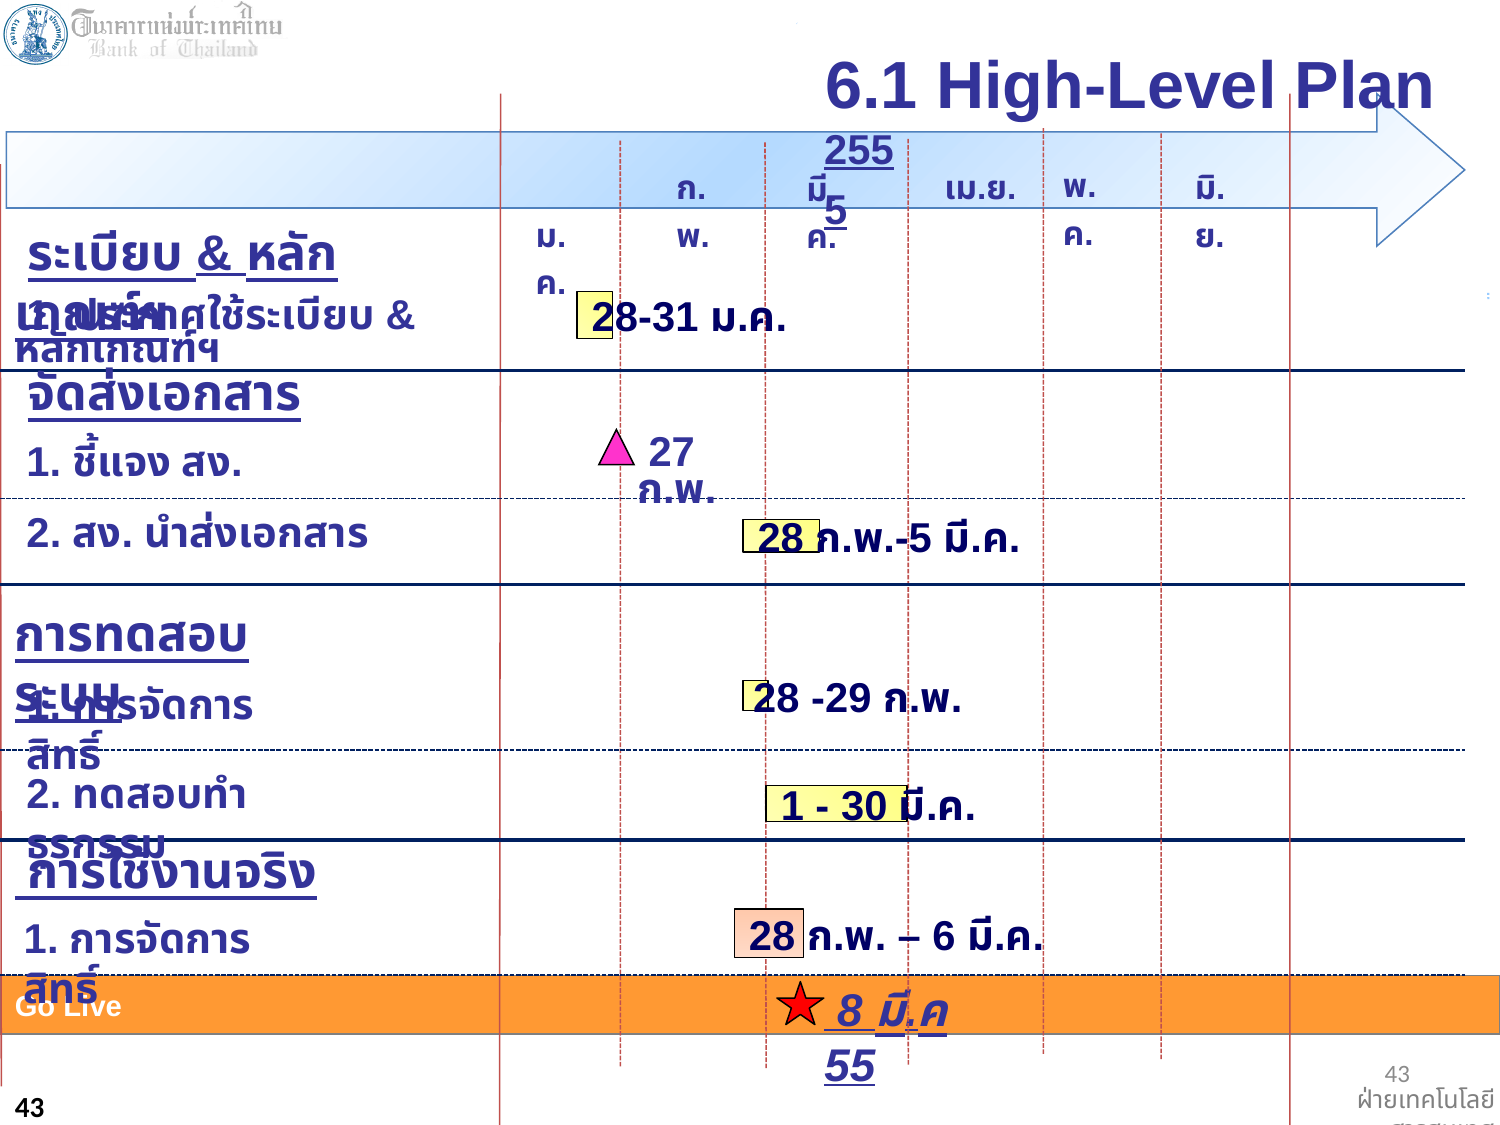

6.1 High-Level Plan

2555

พ.ค.
ก.พ.
 ม.ค.
เม.ย.
มิ.ย.
มี.ค.

 ระเบียบ & หลักเกณฑ์ฯ
28-31 ม.ค.

 1. ประกาศใช้ระเบียบ & หลักเกณฑ์ฯ
 จัดส่งเอกสาร

 27 ก.พ.
1. ชี้แจง สง.
2. สง. นำส่งเอกสาร
28 ก.พ.-5 มี.ค.
การทดสอบระบบ
1. การจัดการสิทธิ์
28 -29 ก.พ.
2. ทดสอบทำธุรกรรม
1 - 30 มี.ค.
 การใช้งานจริง
1. การจัดการสิทธิ์
28 ก.พ. – 6 มี.ค.
 8 มี.ค 55
Go Live

43